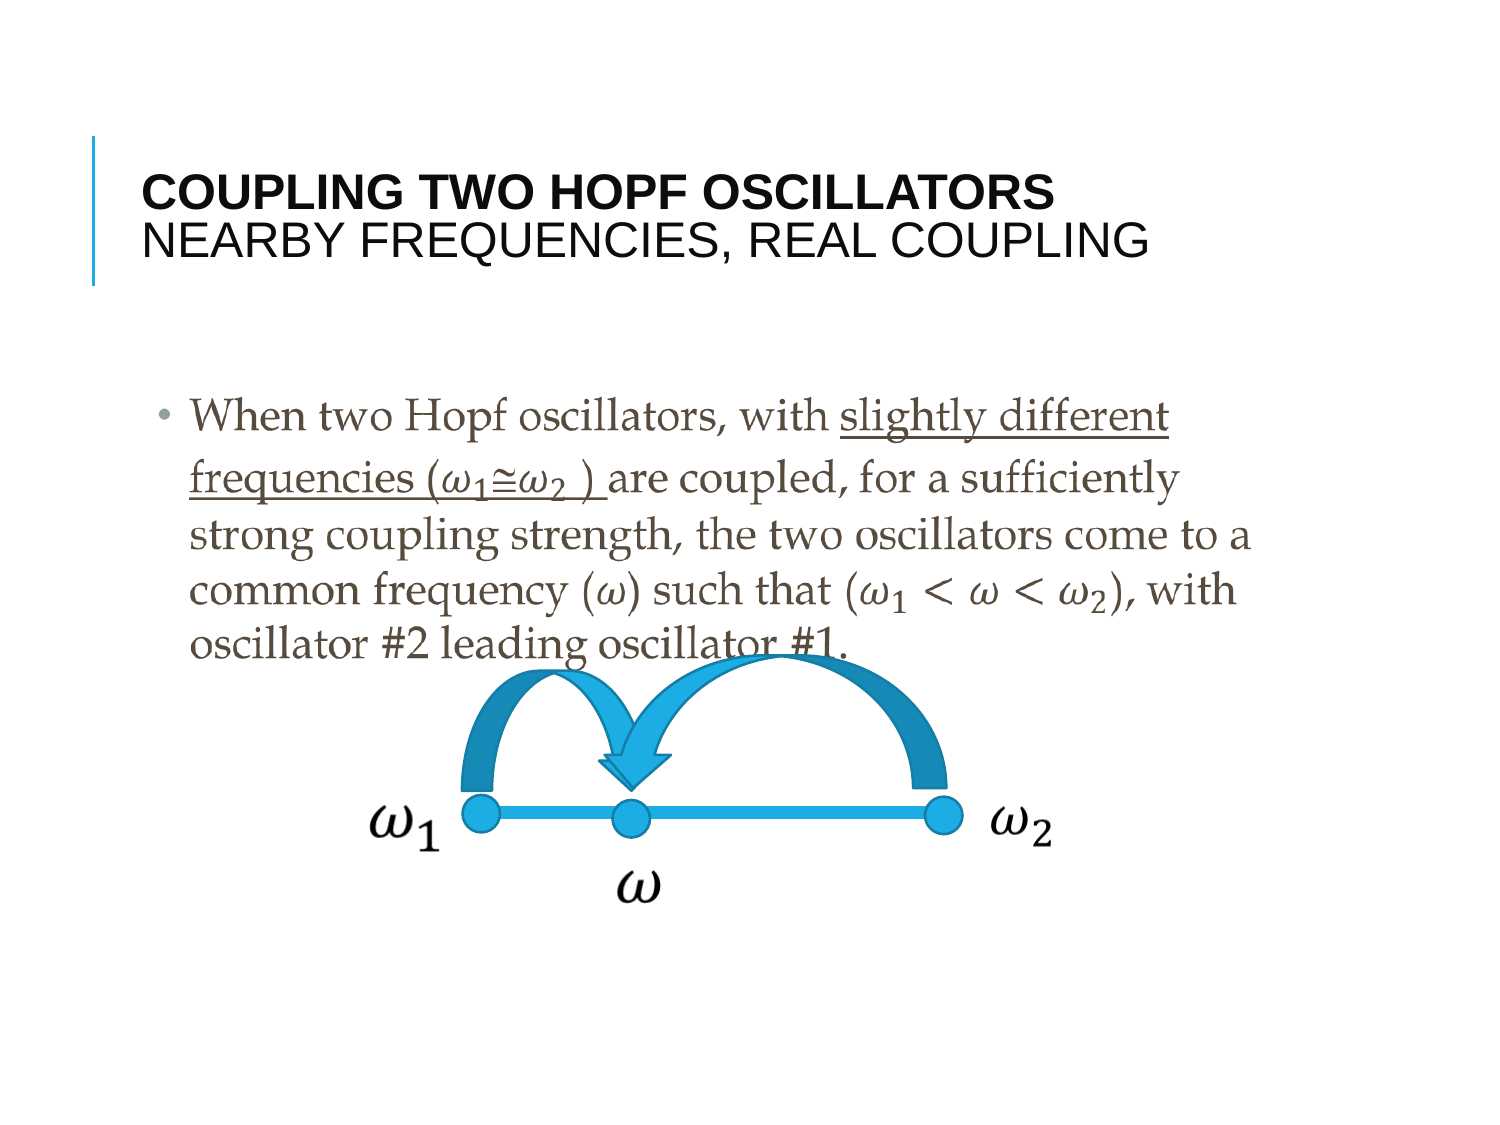

# COUPLING TWO HOPF OSCILLATORS NEARBY FREQUENCIES, REAL COUPLING